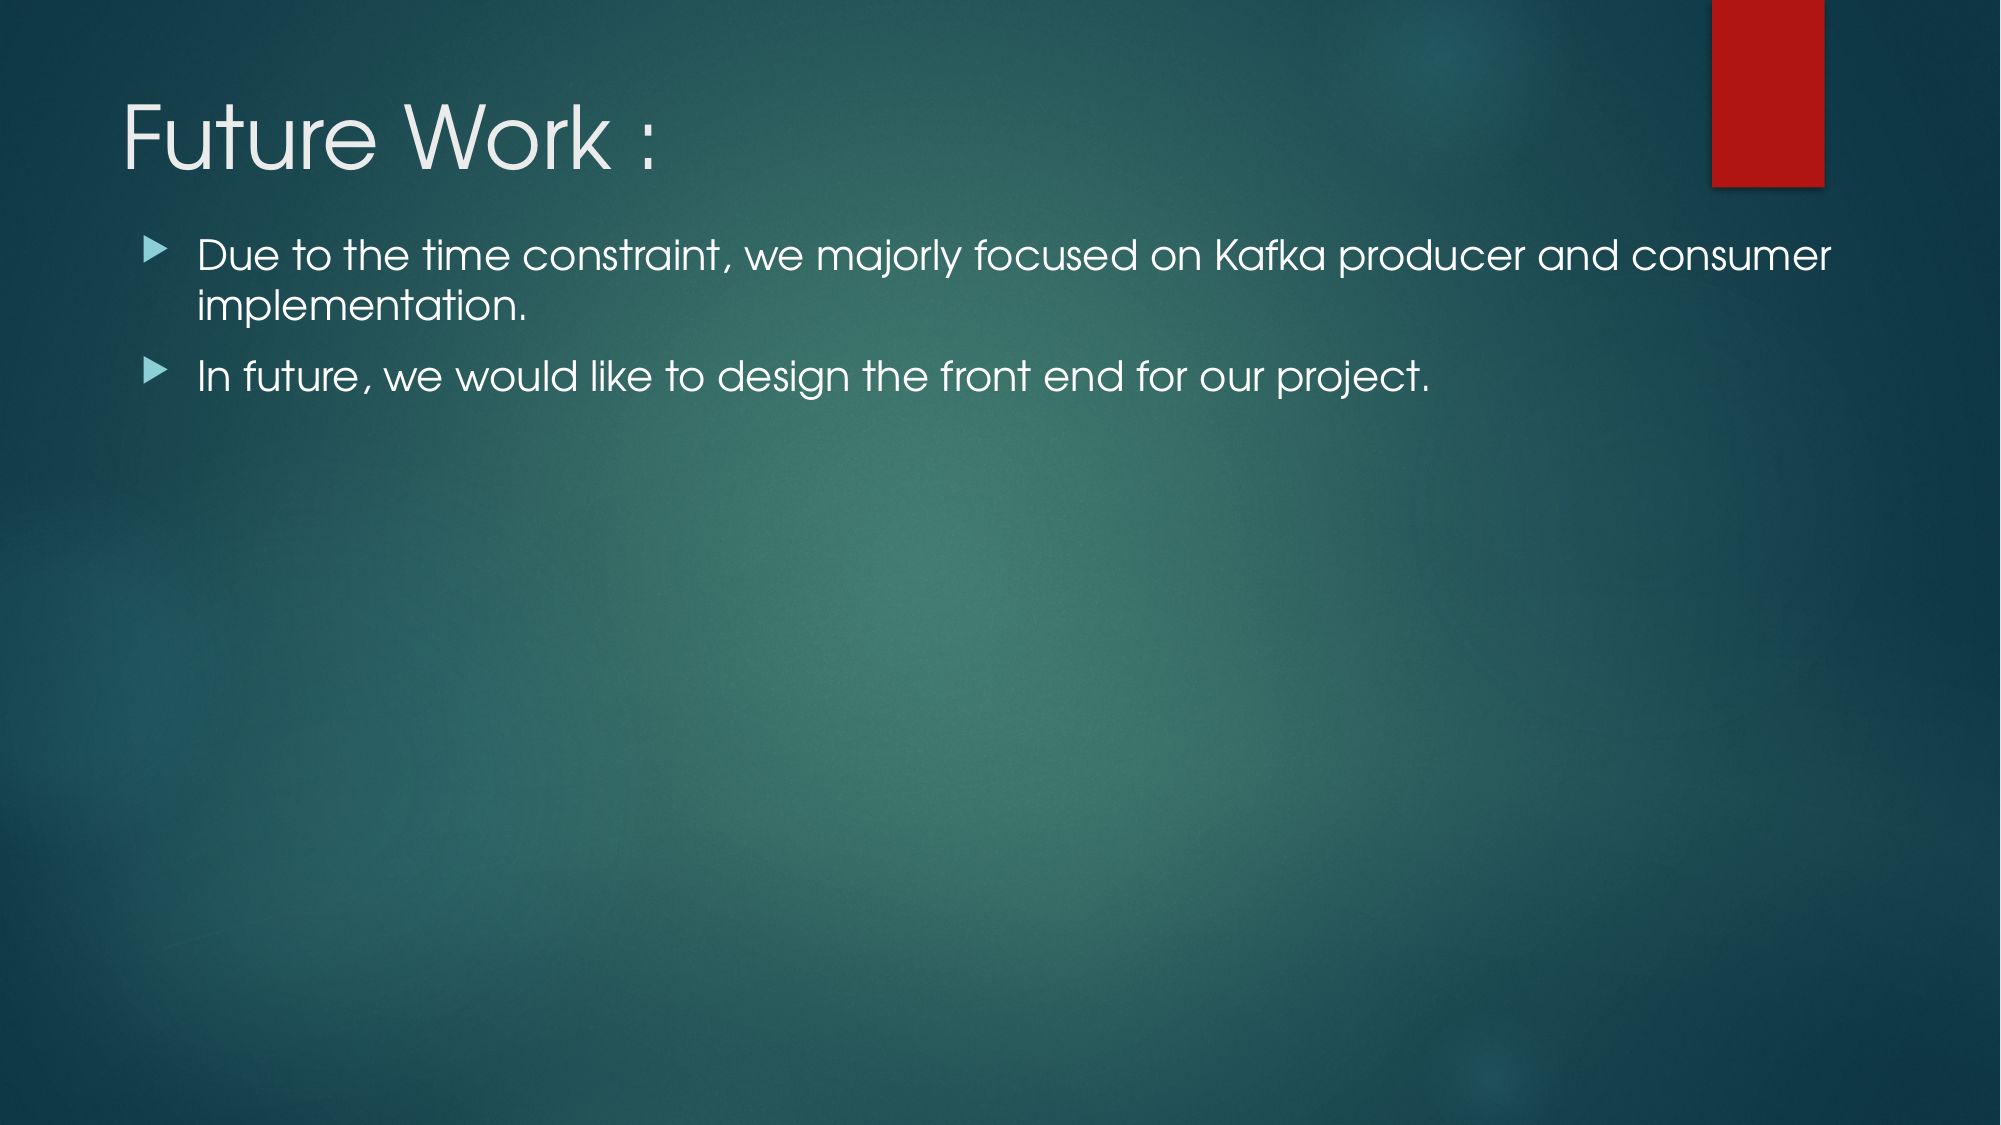

# Future Work :
Due to the time constraint, we majorly focused on Kafka producer and consumer implementation.
In future, we would like to design the front end for our project.